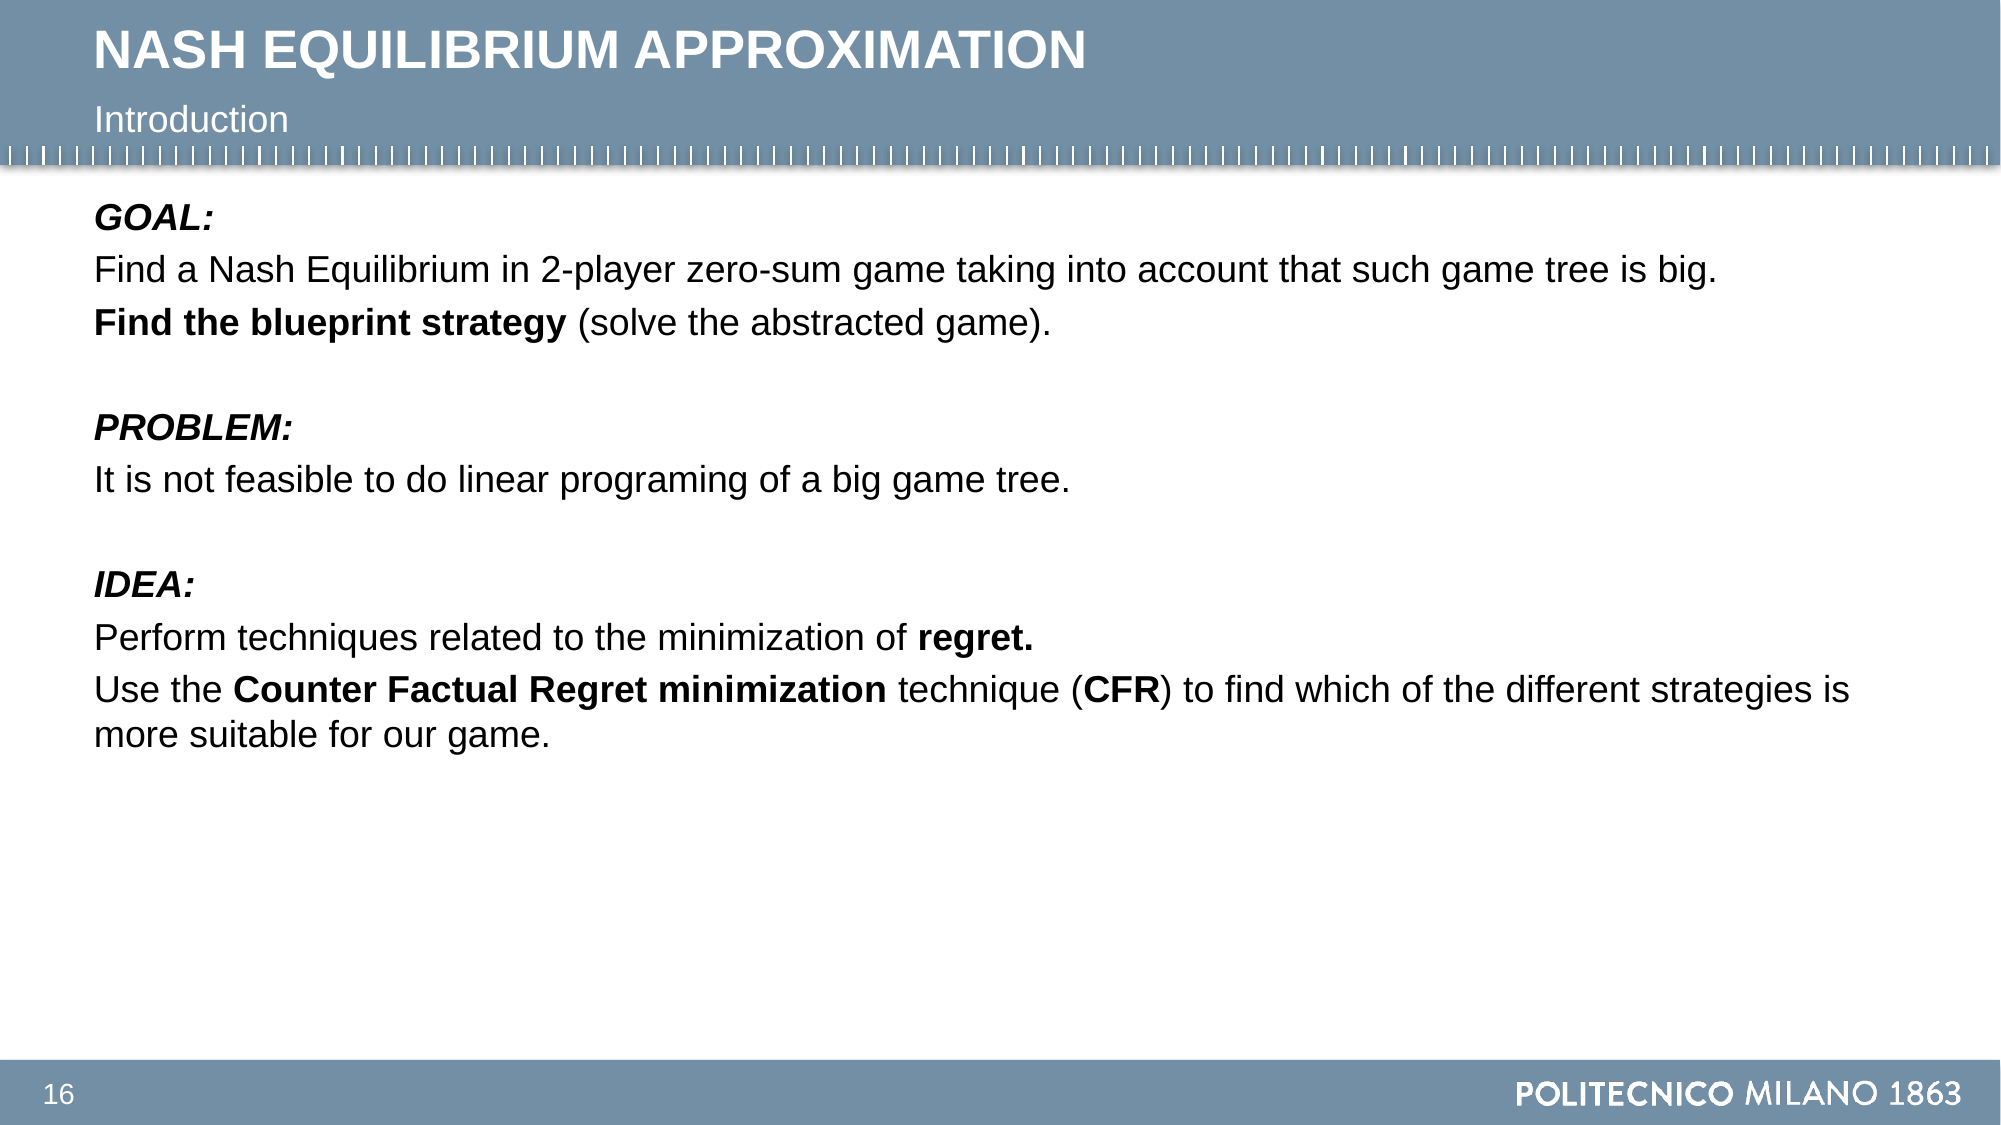

# NASH EQUILIBRIUM APPROXIMATION
Introduction
GOAL:
Find a Nash Equilibrium in 2-player zero-sum game taking into account that such game tree is big.
Find the blueprint strategy (solve the abstracted game).

PROBLEM:
It is not feasible to do linear programing of a big game tree.

IDEA:
Perform techniques related to the minimization of regret.
Use the Counter Factual Regret minimization technique (CFR) to find which of the different strategies is more suitable for our game.
16